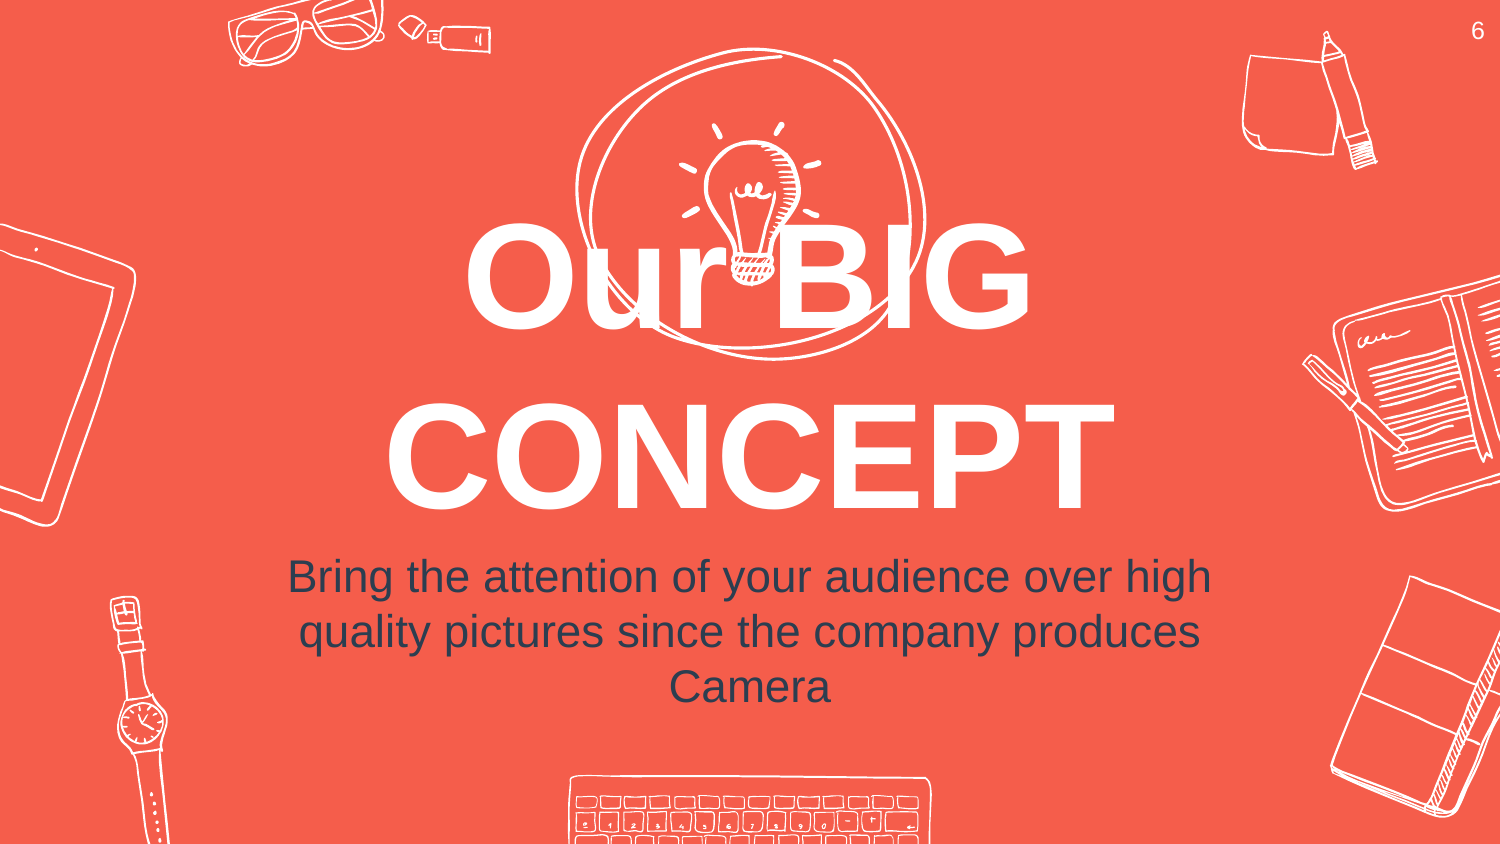

6

Our BIG CONCEPT
Bring the attention of your audience over high quality pictures since the company produces Camera